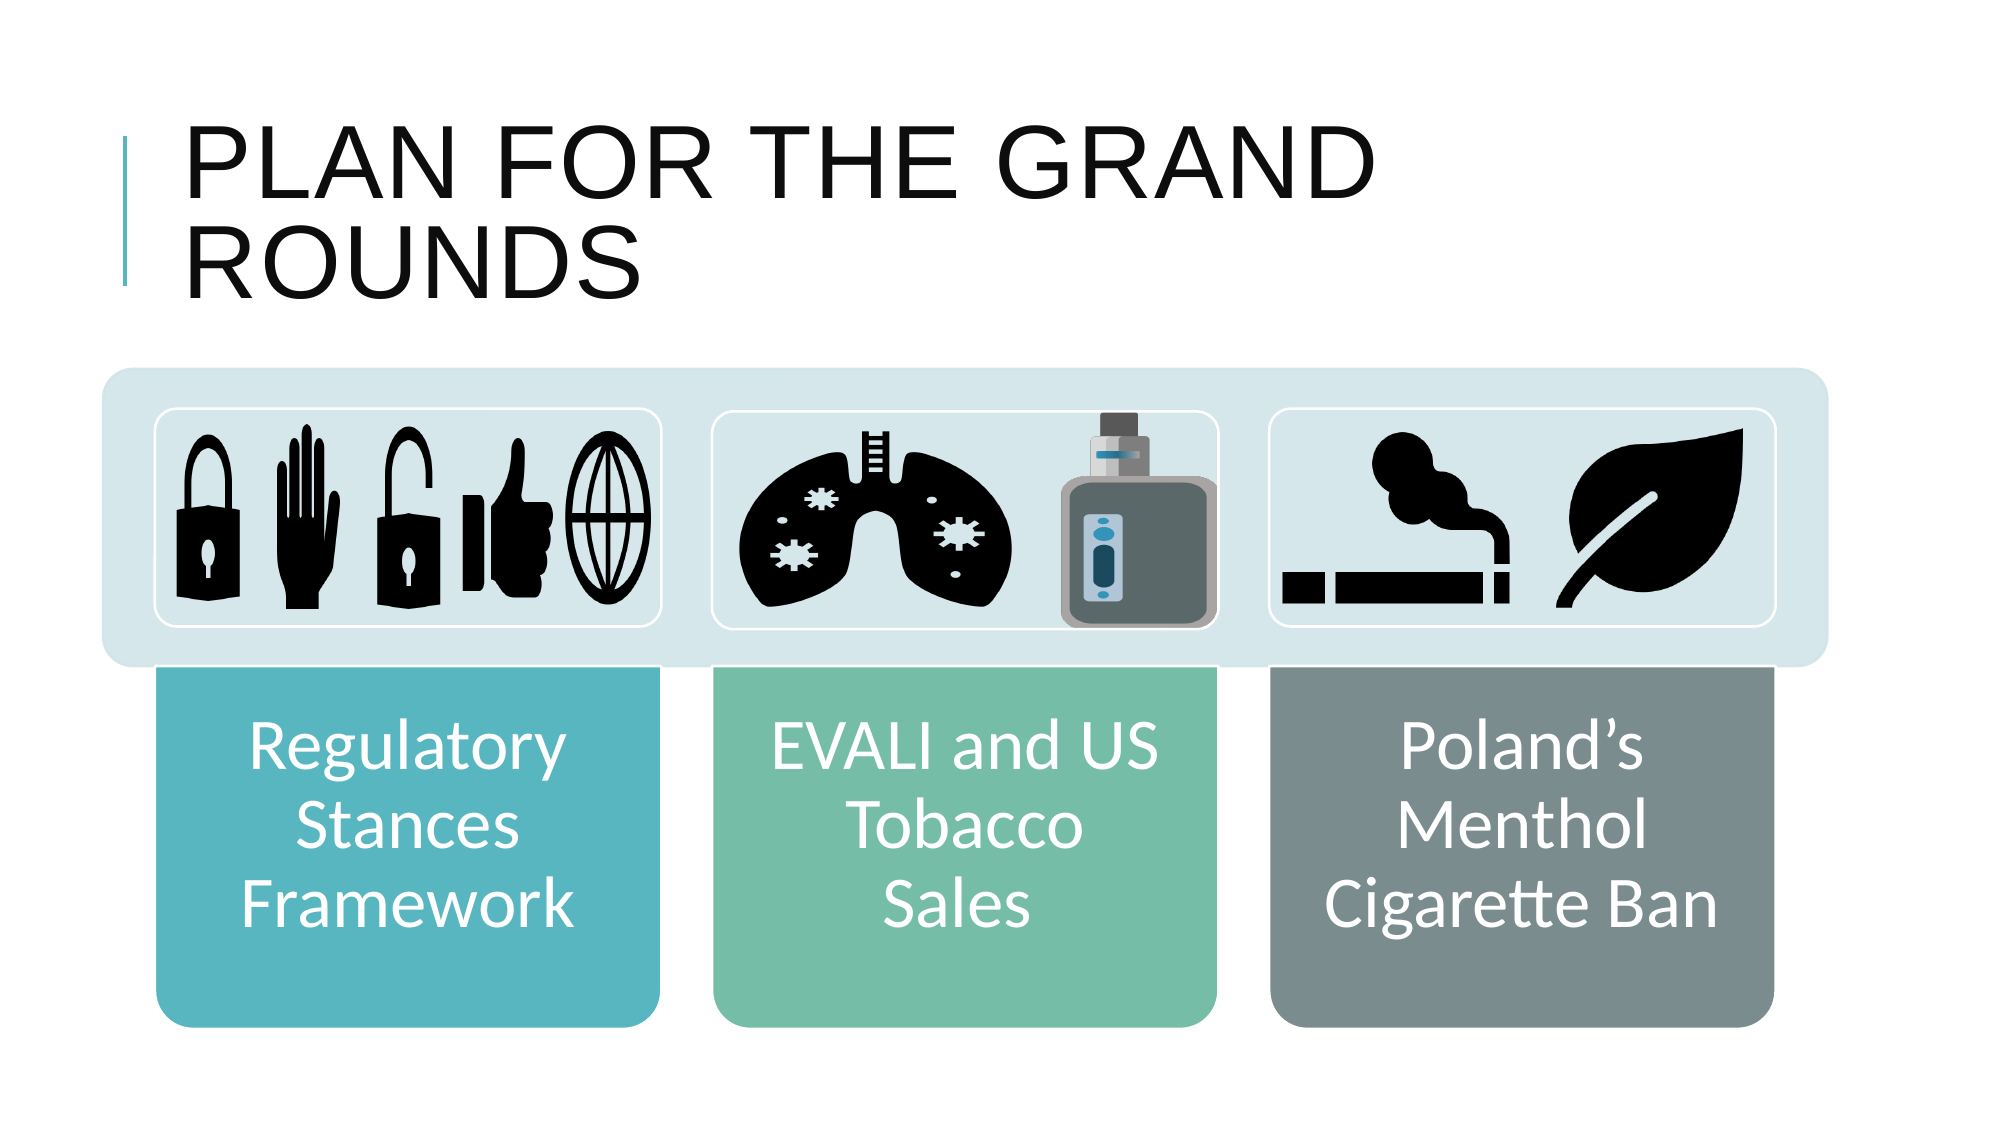

# Plan for the Grand Rounds
Regulatory Stances Framework
EVALI and US Tobacco Sales
Poland’s Menthol Cigarette Ban